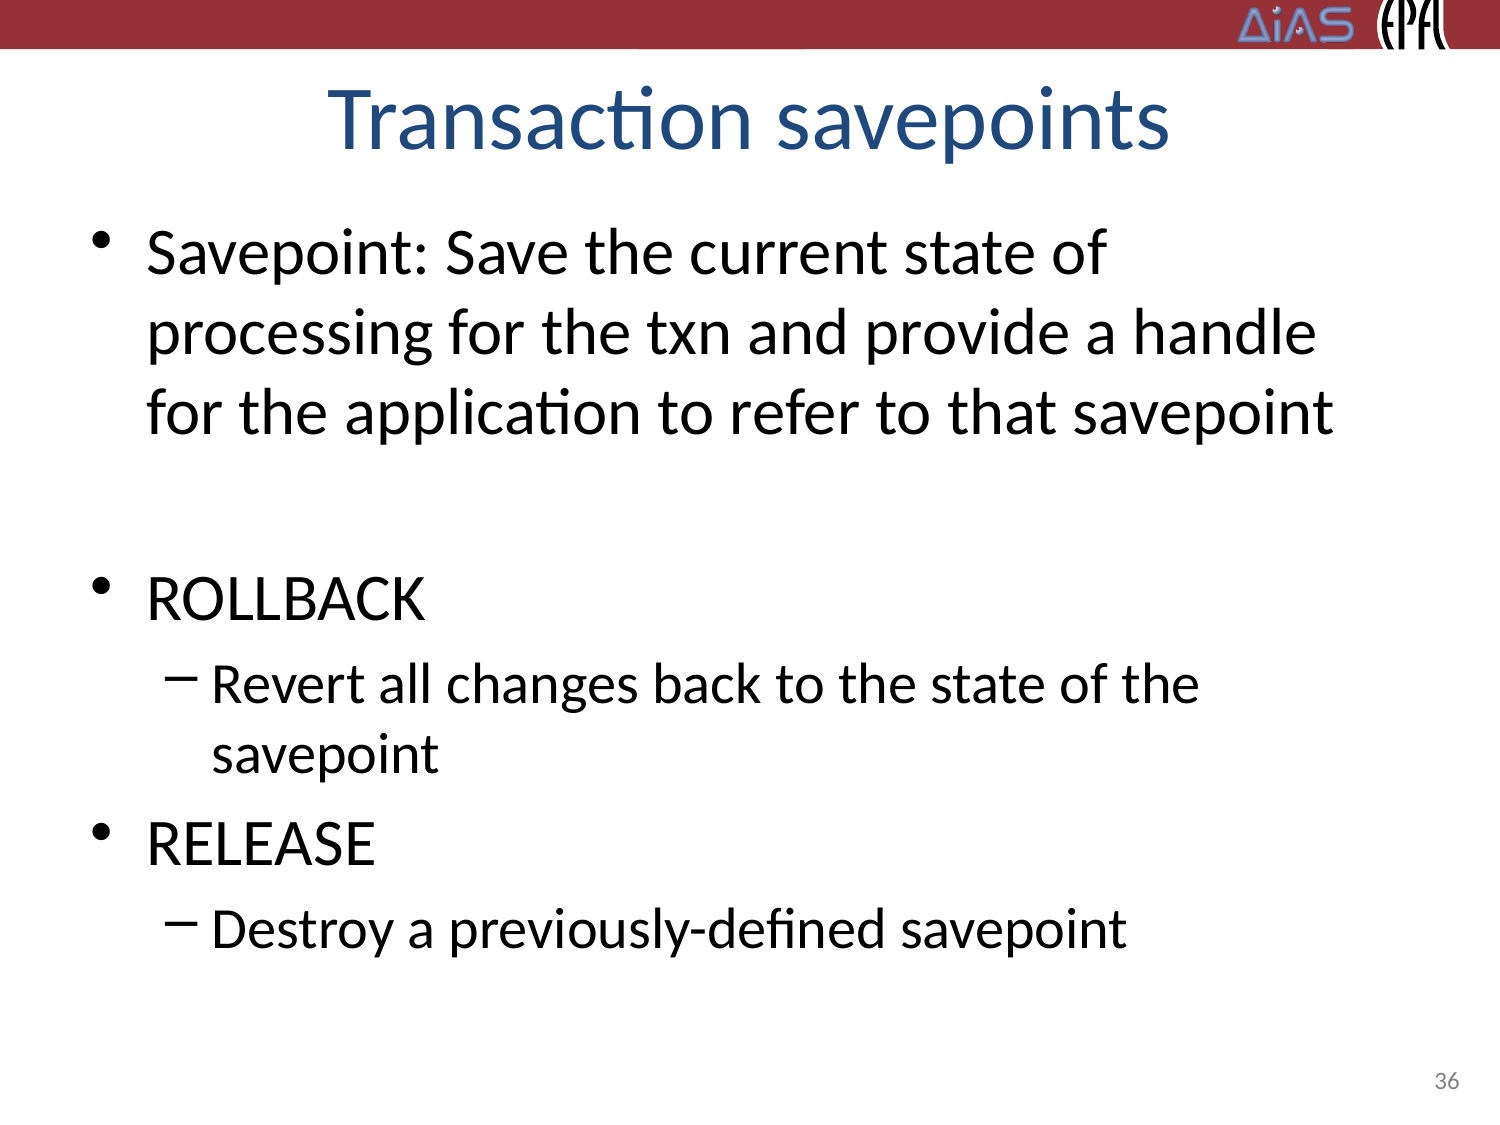

# Transaction savepoints
Savepoint: Save the current state of processing for the txn and provide a handle for the application to refer to that savepoint

ROLLBACK
Revert all changes back to the state of the savepoint
RELEASE
Destroy a previously-defined savepoint
36